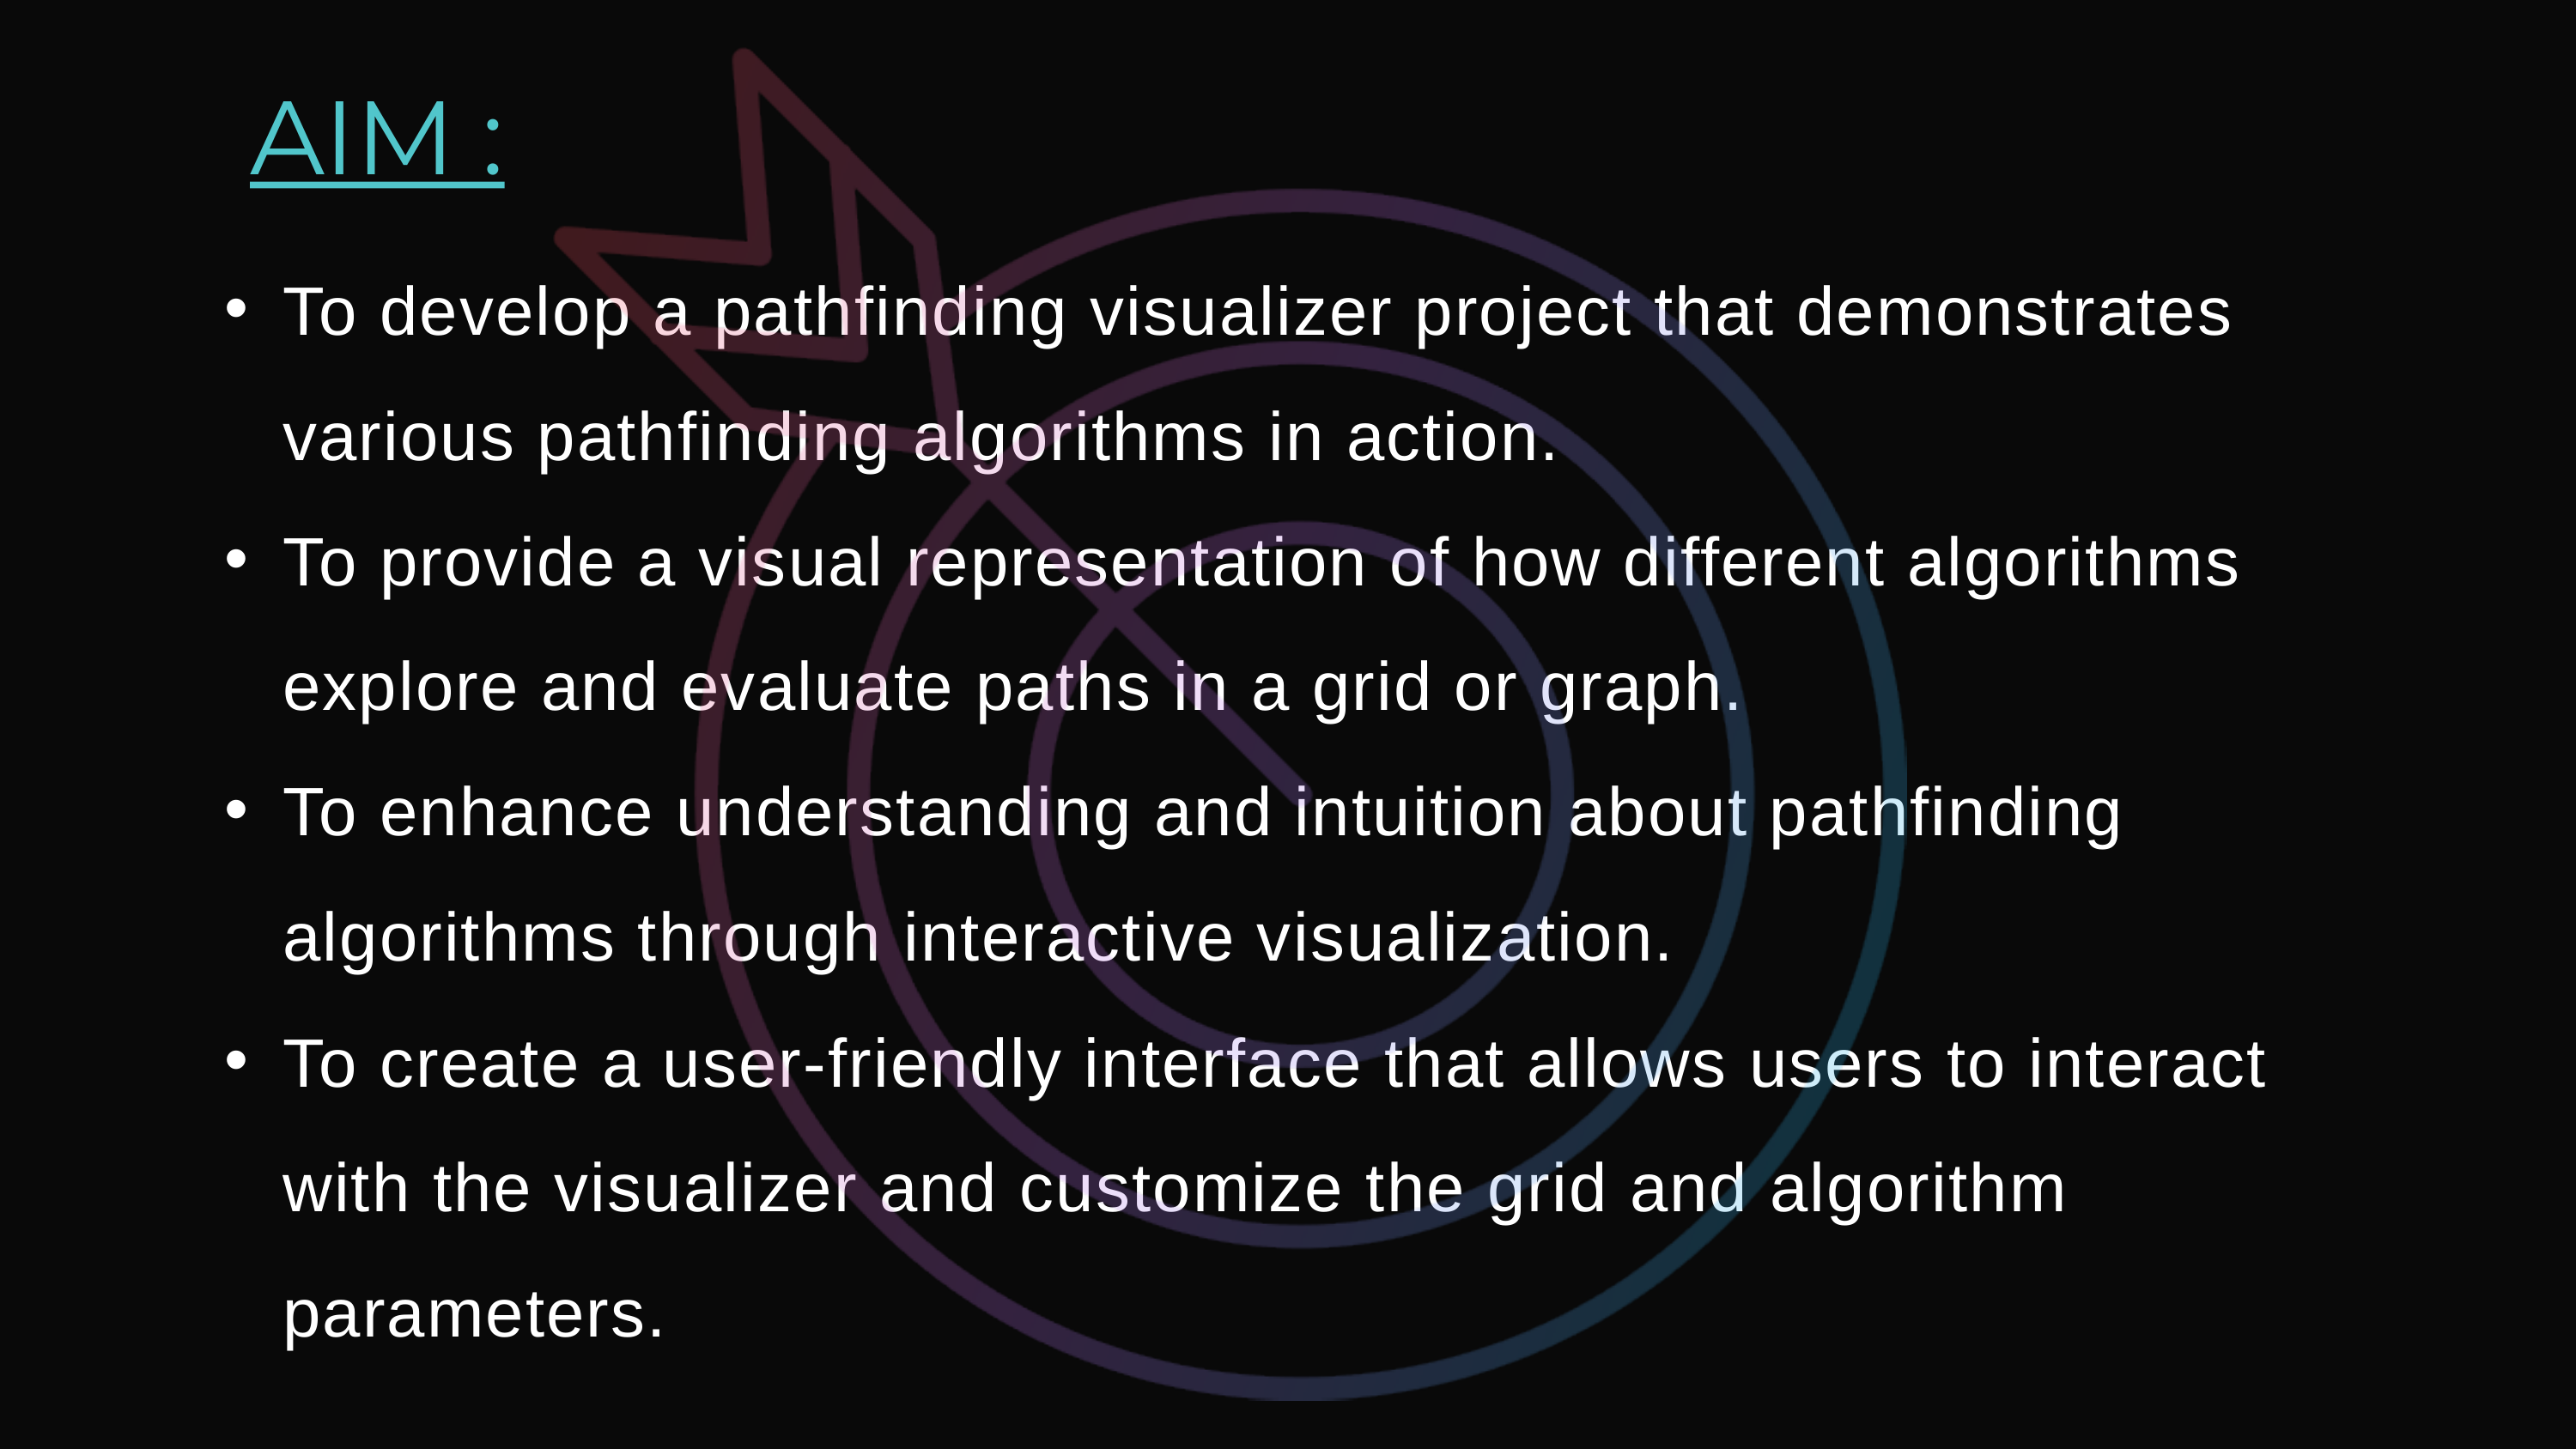

AIM :

To develop a pathfinding visualizer project that demonstrates various pathfinding algorithms in action.
To provide a visual representation of how different algorithms explore and evaluate paths in a grid or graph.
To enhance understanding and intuition about pathfinding algorithms through interactive visualization.
To create a user-friendly interface that allows users to interact with the visualizer and customize the grid and algorithm parameters.